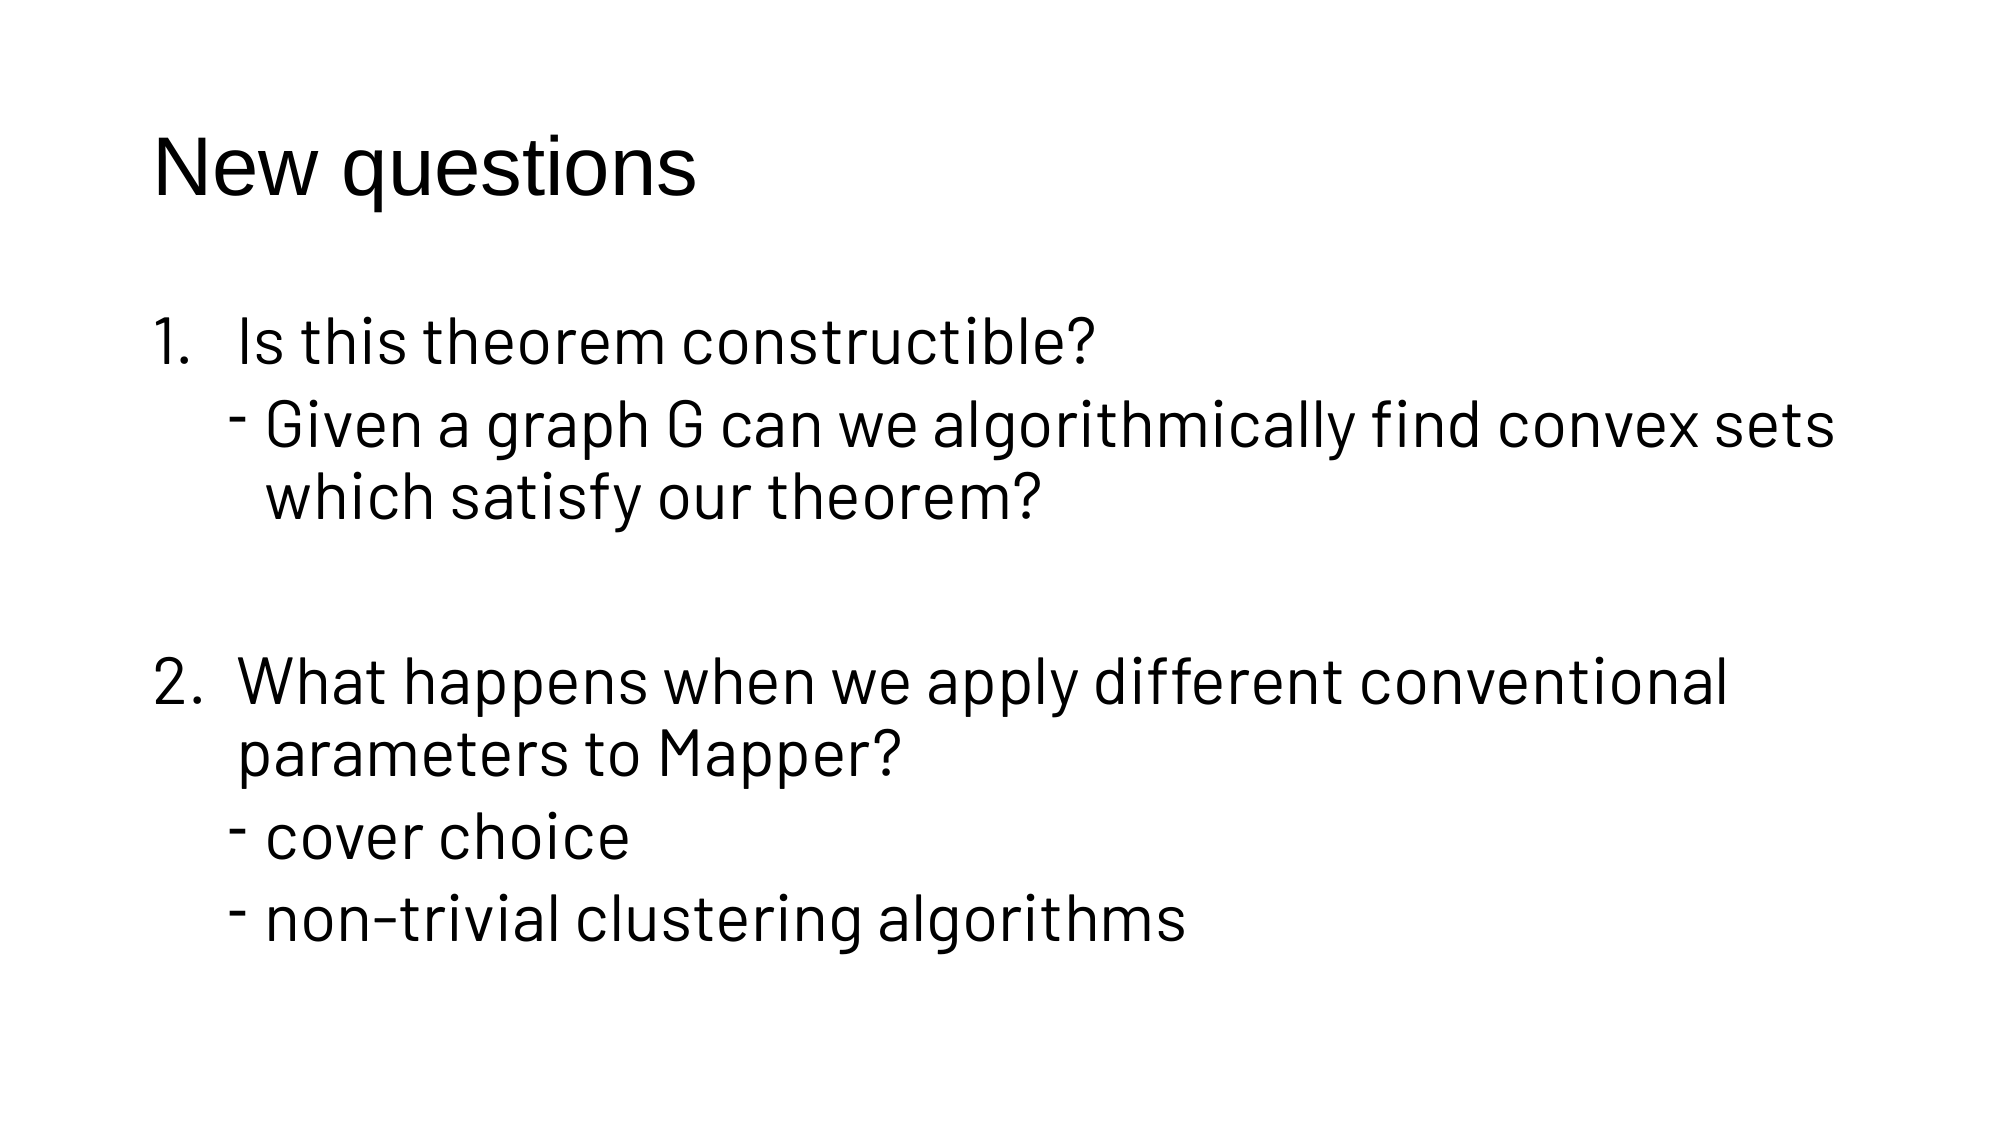

# New questions
Is this theorem constructible?
Given a graph G can we algorithmically find convex sets which satisfy our theorem?

What happens when we apply different conventional parameters to Mapper?
cover choice
non-trivial clustering algorithms